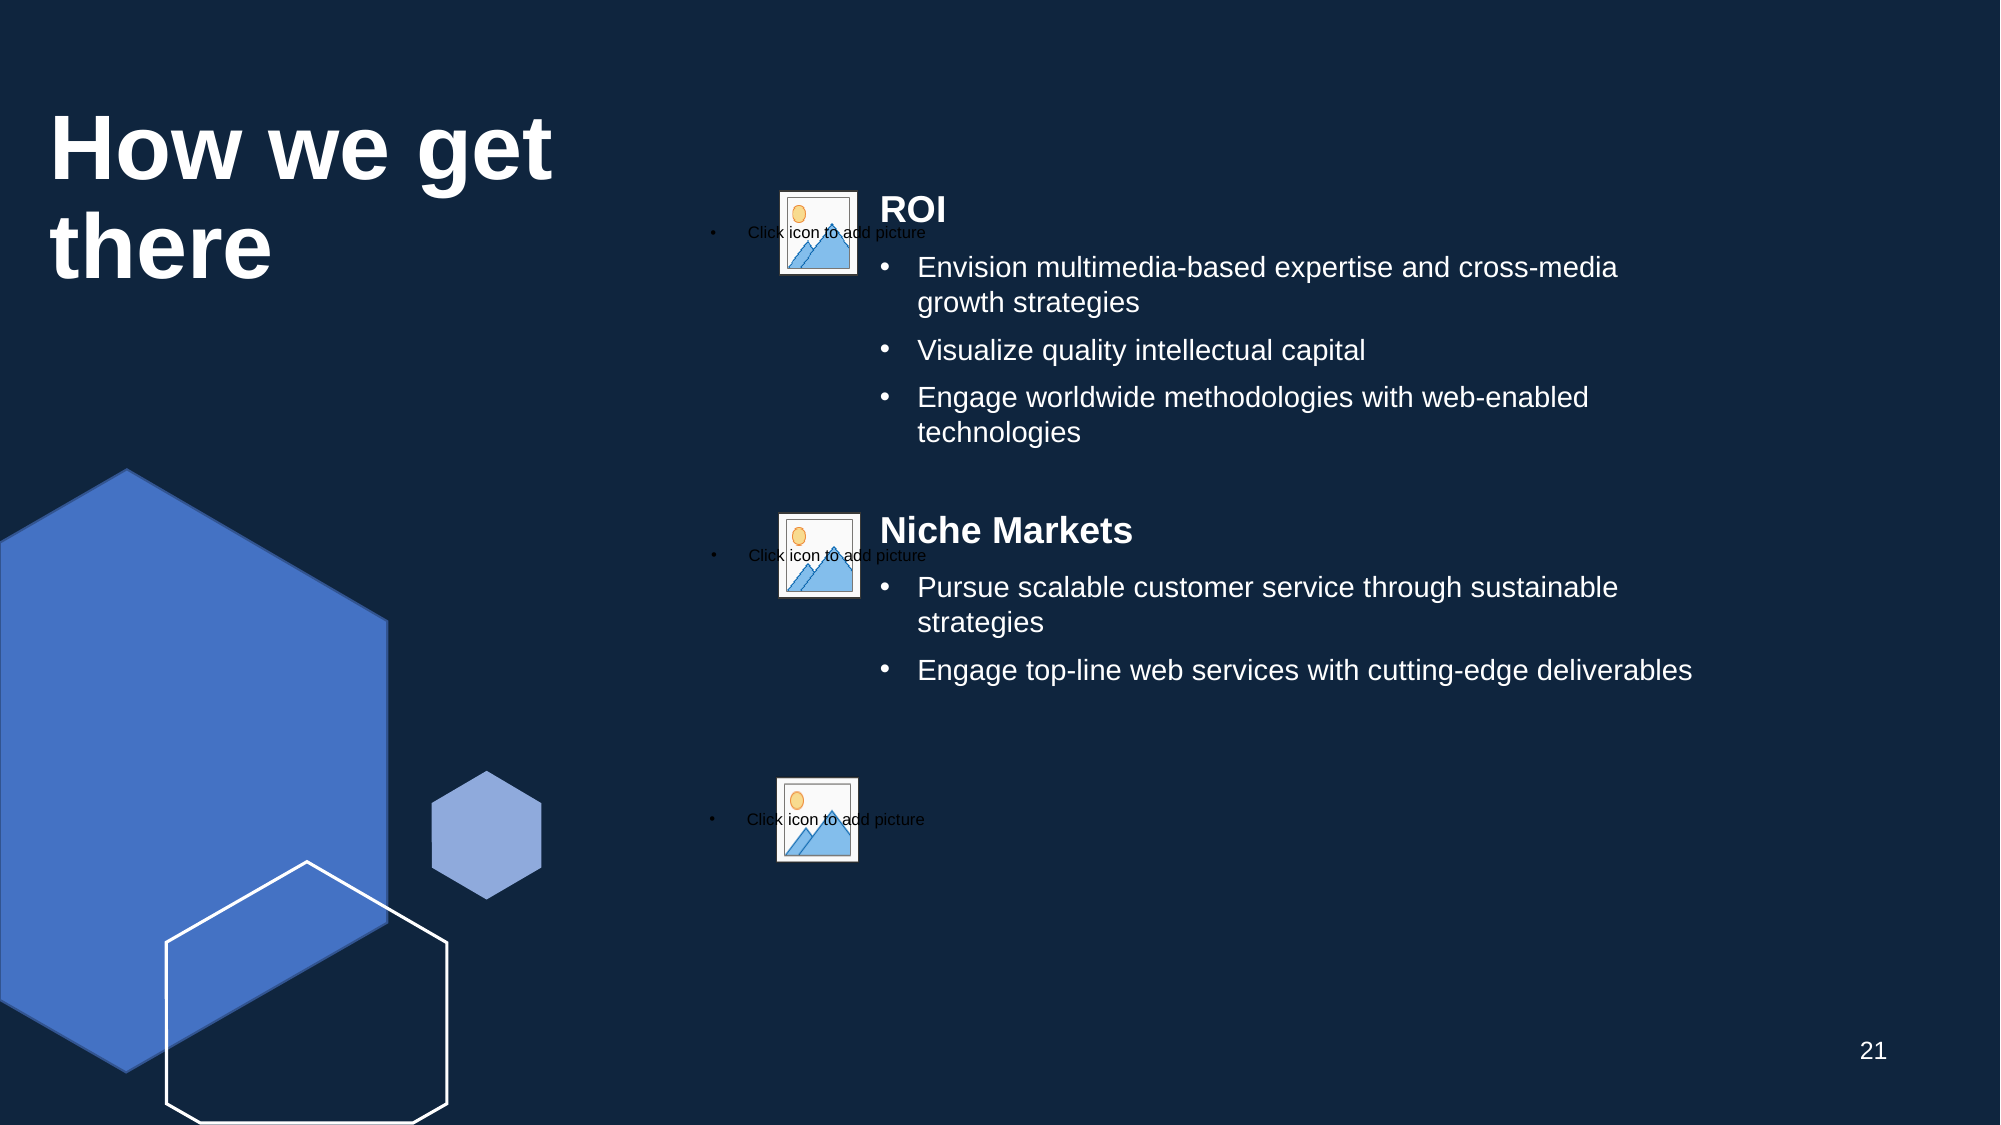

# How we get there
ROI

Envision multimedia-based expertise and cross-media growth strategies
Visualize quality intellectual capital
Engage worldwide methodologies with web-enabled technologies

Niche Markets

Pursue scalable customer service through sustainable strategies
Engage top-line web services with cutting-edge deliverables

21